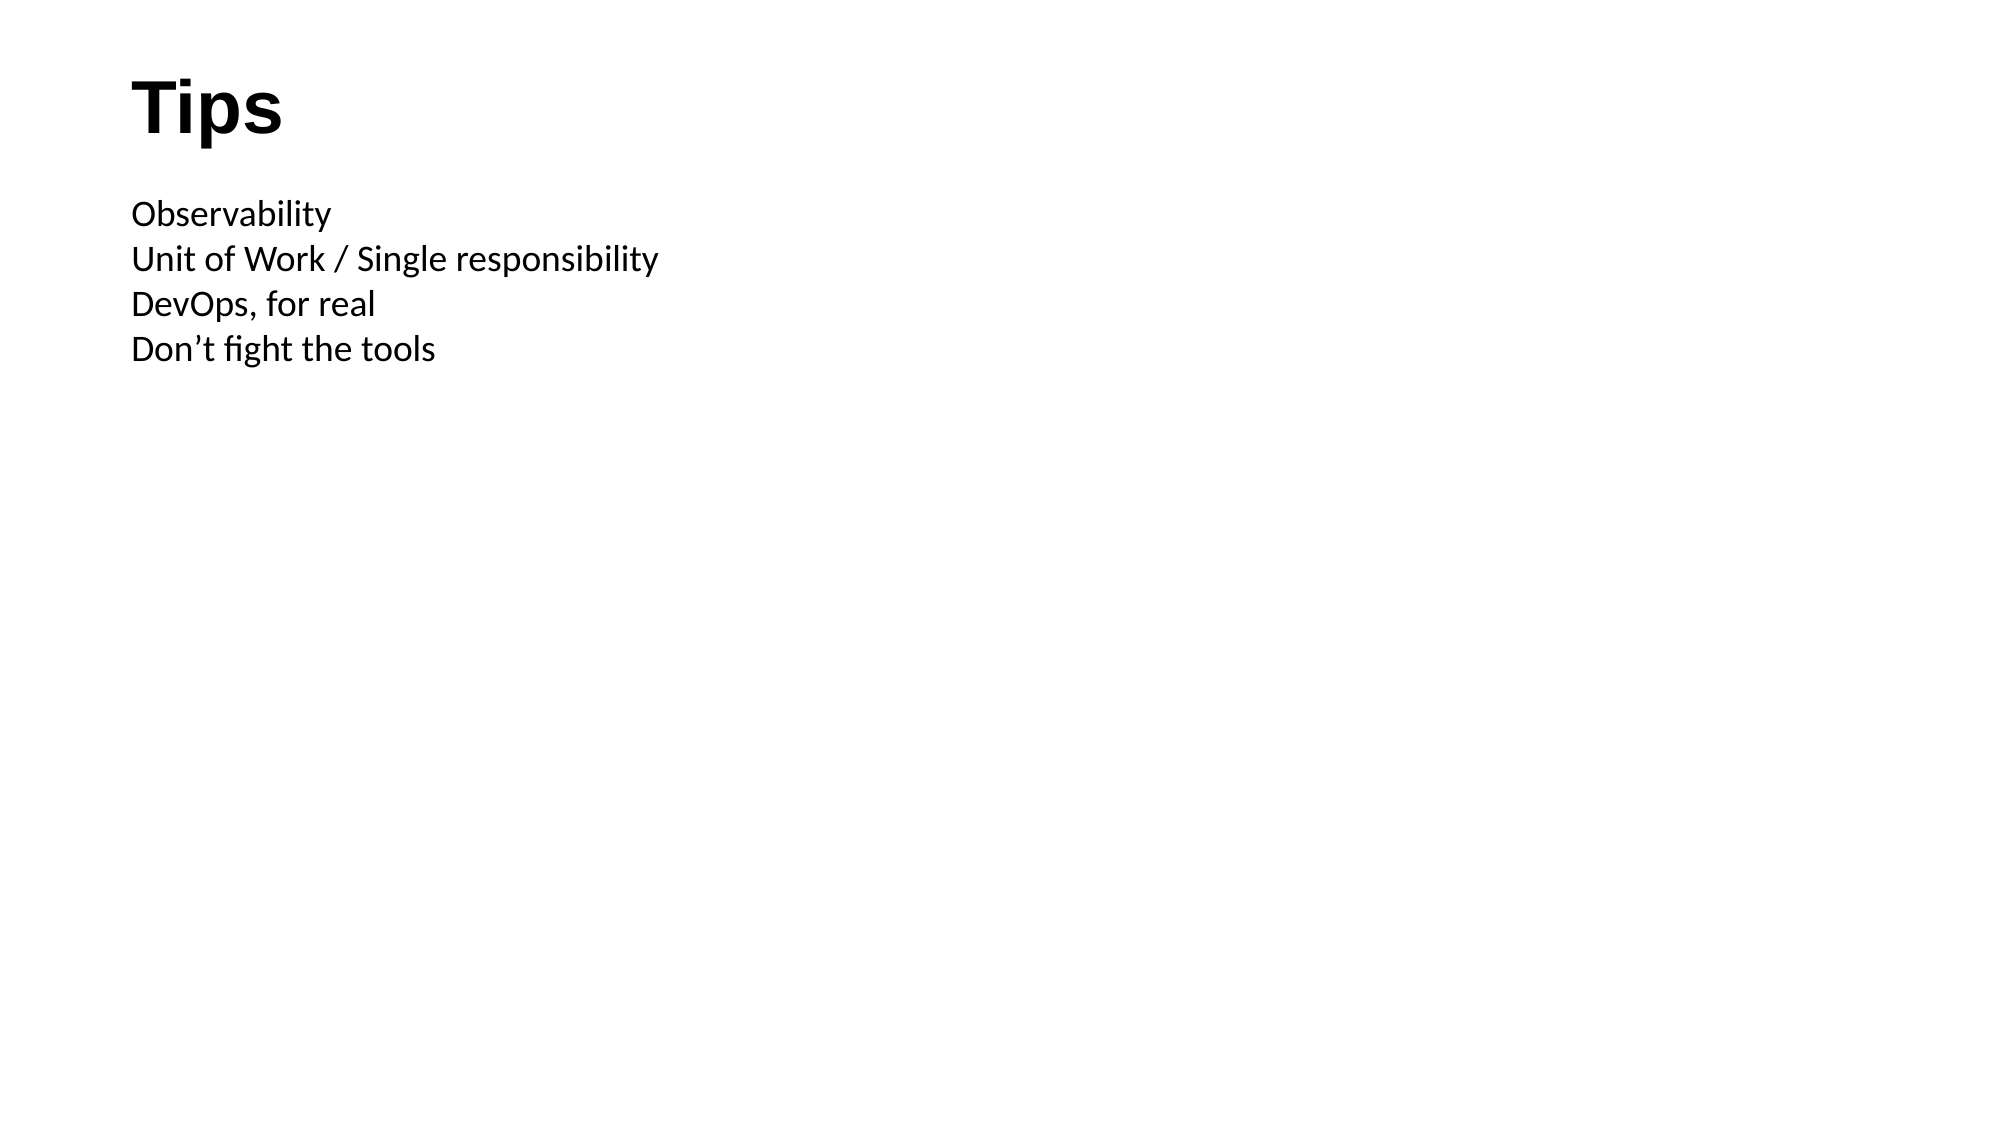

Tips
Observability
Unit of Work / Single responsibility
DevOps, for real
Don’t fight the tools